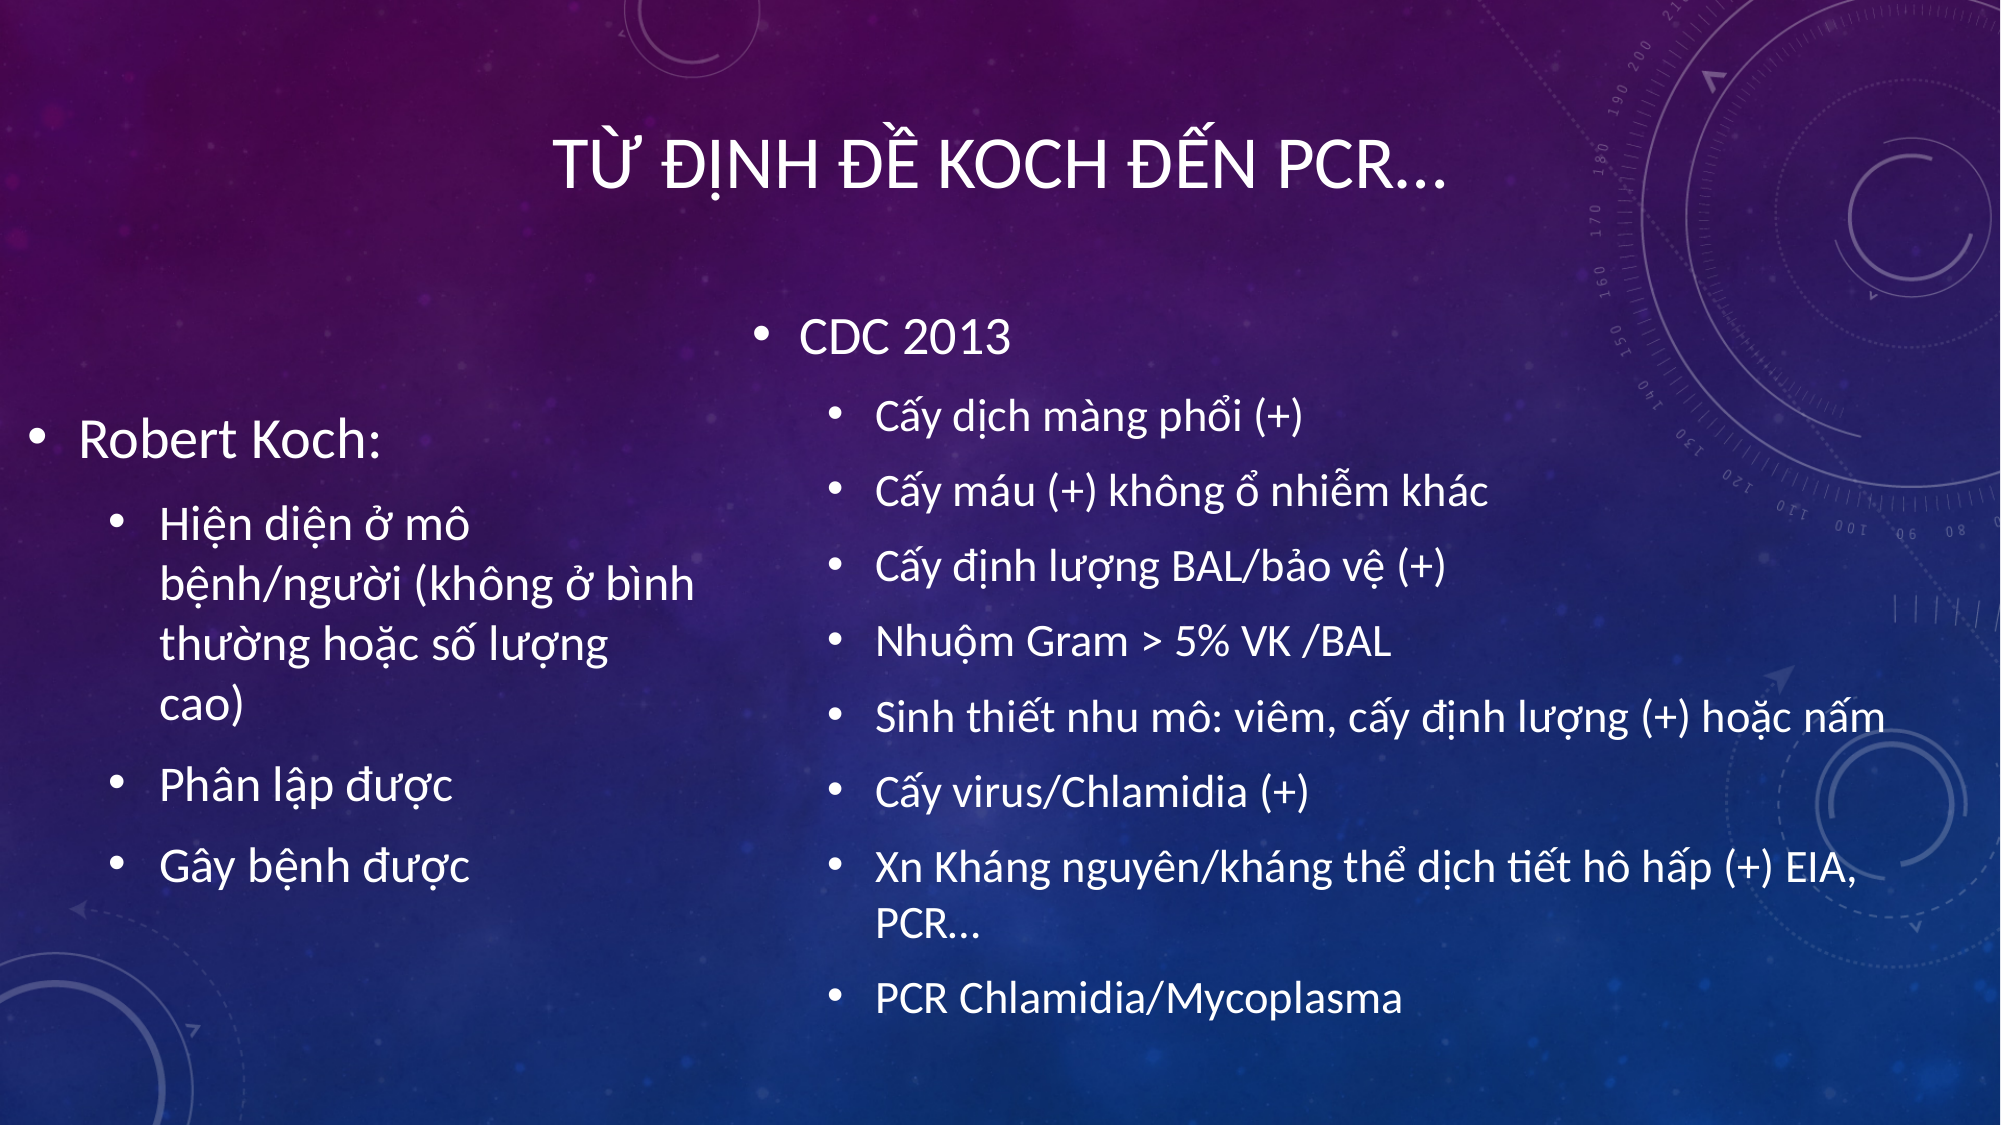

# Từ định đề Koch đến PCR…
Robert Koch:
Hiện diện ở mô bệnh/người (không ở bình thường hoặc số lượng cao)
Phân lập được
Gây bệnh được
CDC 2013
Cấy dịch màng phổi (+)
Cấy máu (+) không ổ nhiễm khác
Cấy định lượng BAL/bảo vệ (+)
Nhuộm Gram > 5% VK /BAL
Sinh thiết nhu mô: viêm, cấy định lượng (+) hoặc nấm
Cấy virus/Chlamidia (+)
Xn Kháng nguyên/kháng thể dịch tiết hô hấp (+) EIA, PCR…
PCR Chlamidia/Mycoplasma